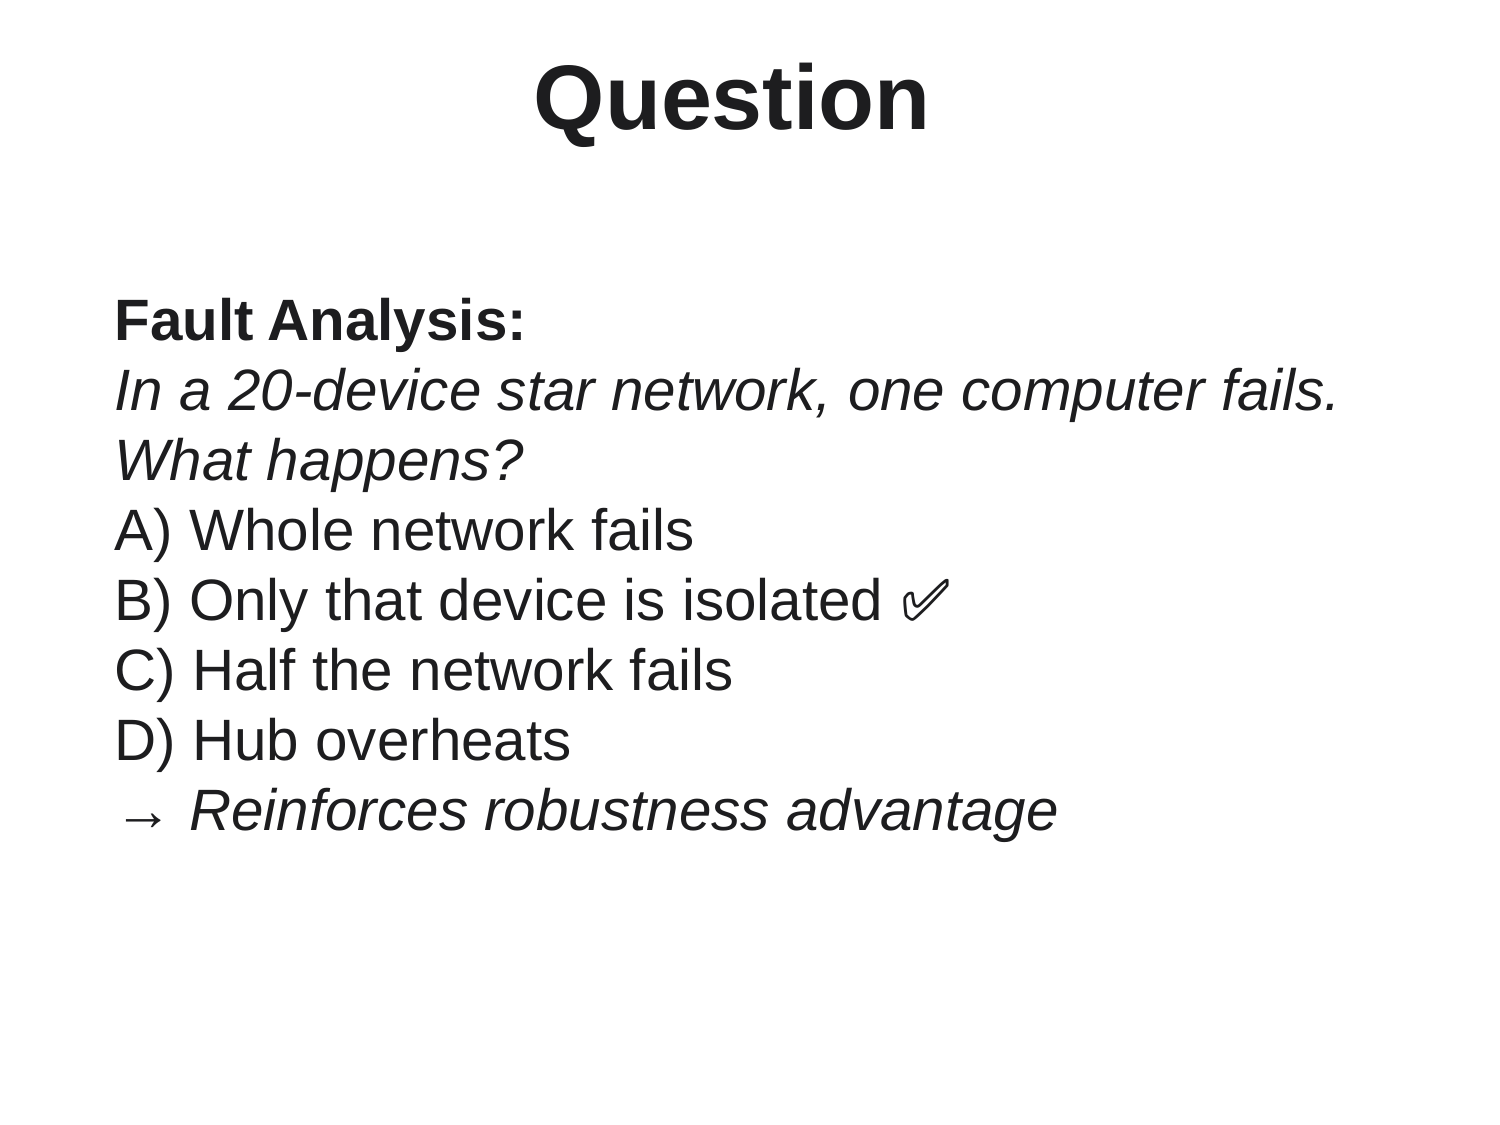

# Question
Fault Analysis:
In a 20-device star network, one computer fails. What happens?
A) Whole network fails
B) Only that device is isolated ✅
C) Half the network fails
D) Hub overheats
→ Reinforces robustness advantage